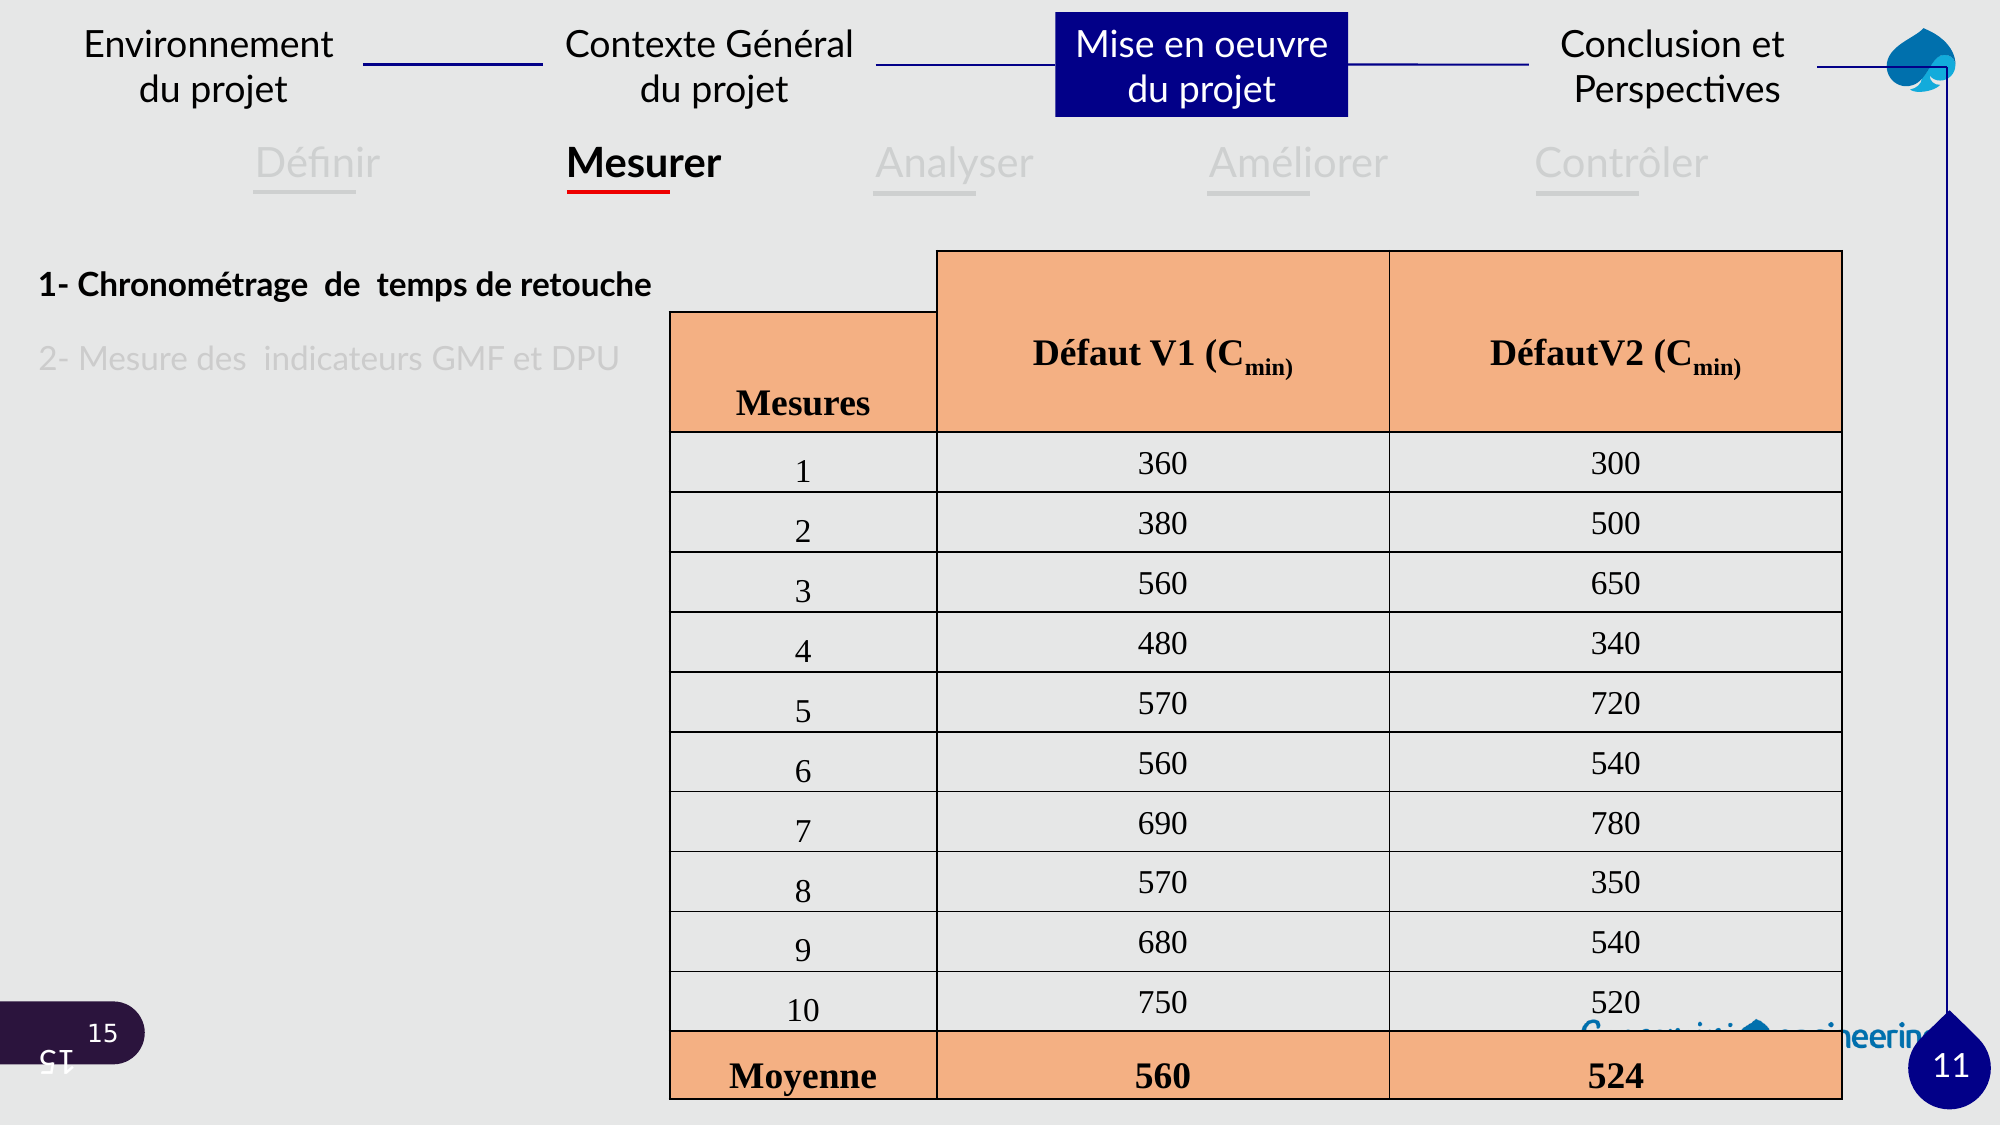

Environnement
du projet
Contexte Général
 du projet
Mise en oeuvre du projet
Conclusion et
 Perspectives

Définir
Mesurer
Analyser
Améliorer
Contrôler
|  | Défaut V1 (Cmin) | DéfautV2 (Cmin) |
| --- | --- | --- |
| Mesures |  |  |
| 1 | 360 | 300 |
| 2 | 380 | 500 |
| 3 | 560 | 650 |
| 4 | 480 | 340 |
| 5 | 570 | 720 |
| 6 | 560 | 540 |
| 7 | 690 | 780 |
| 8 | 570 | 350 |
| 9 | 680 | 540 |
| 10 | 750 | 520 |
| Moyenne | 560 | 524 |
1- Chronométrage  de  temps de retouche
2- Mesure des  indicateurs GMF et DPU
15
11
15